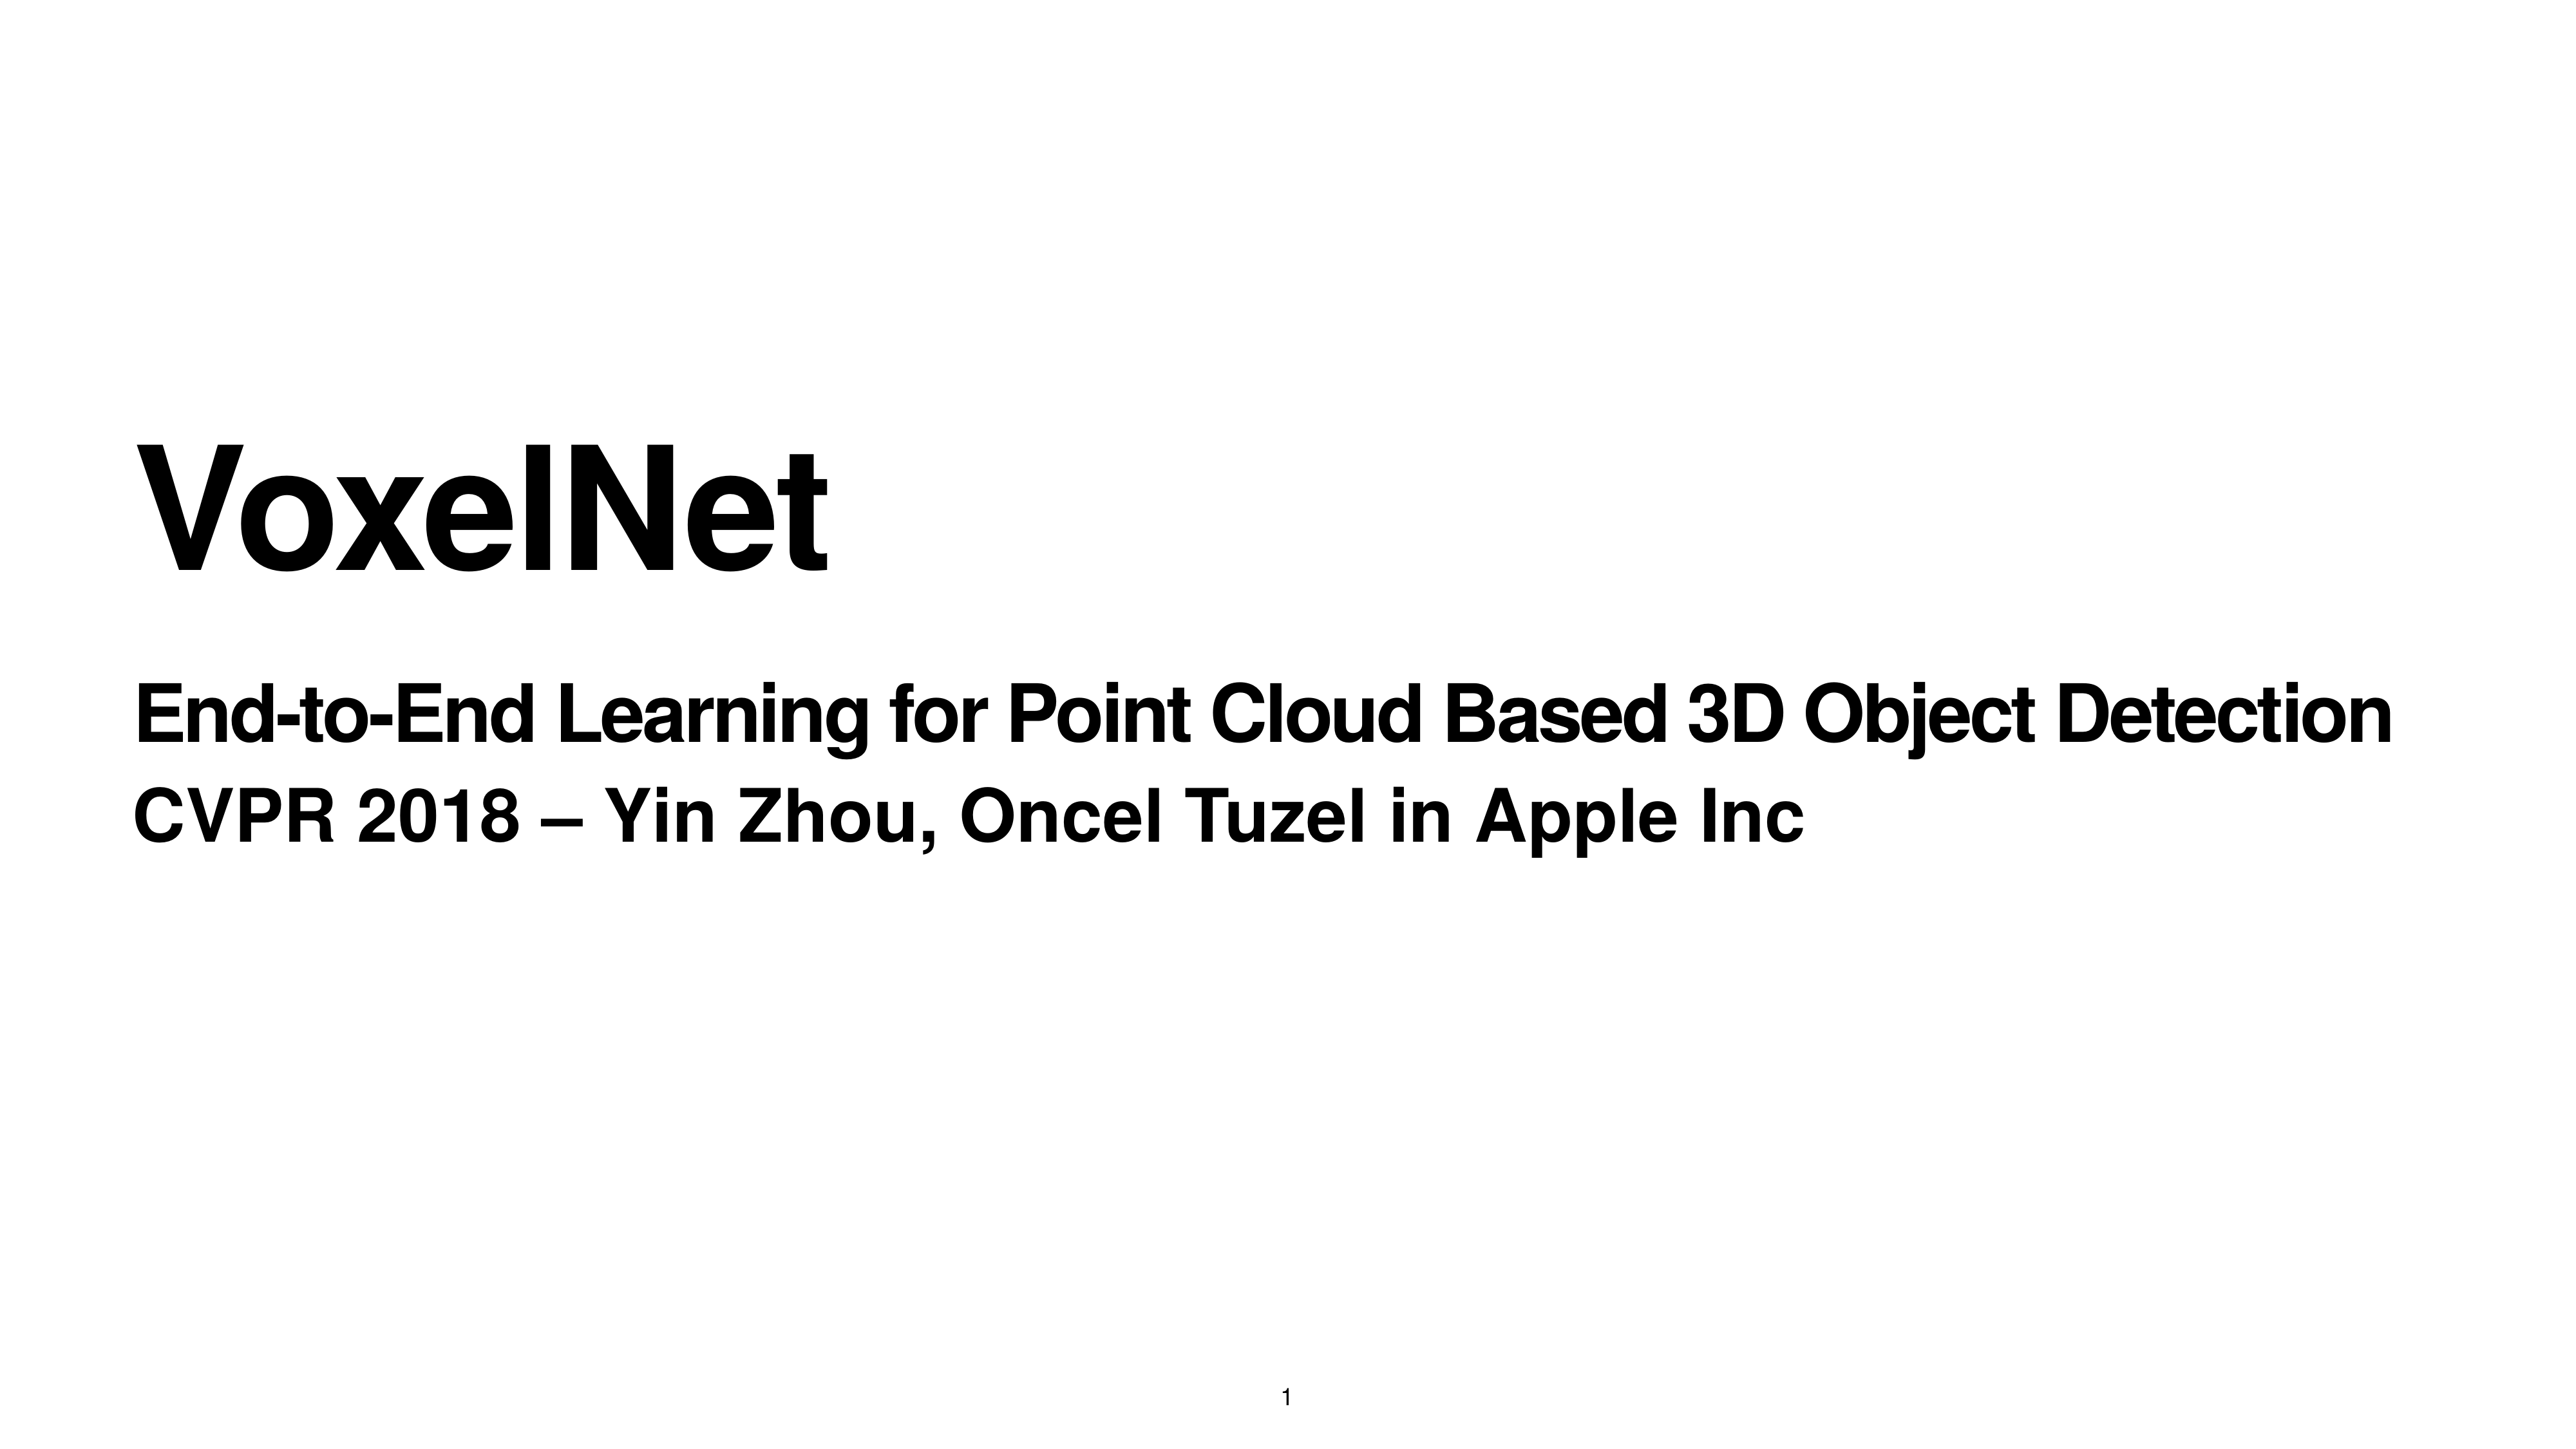

# VoxelNet End-to-End Learning for Point Cloud Based 3D Object Detection
CVPR 2018 – Yin Zhou, Oncel Tuzel in Apple Inc
1